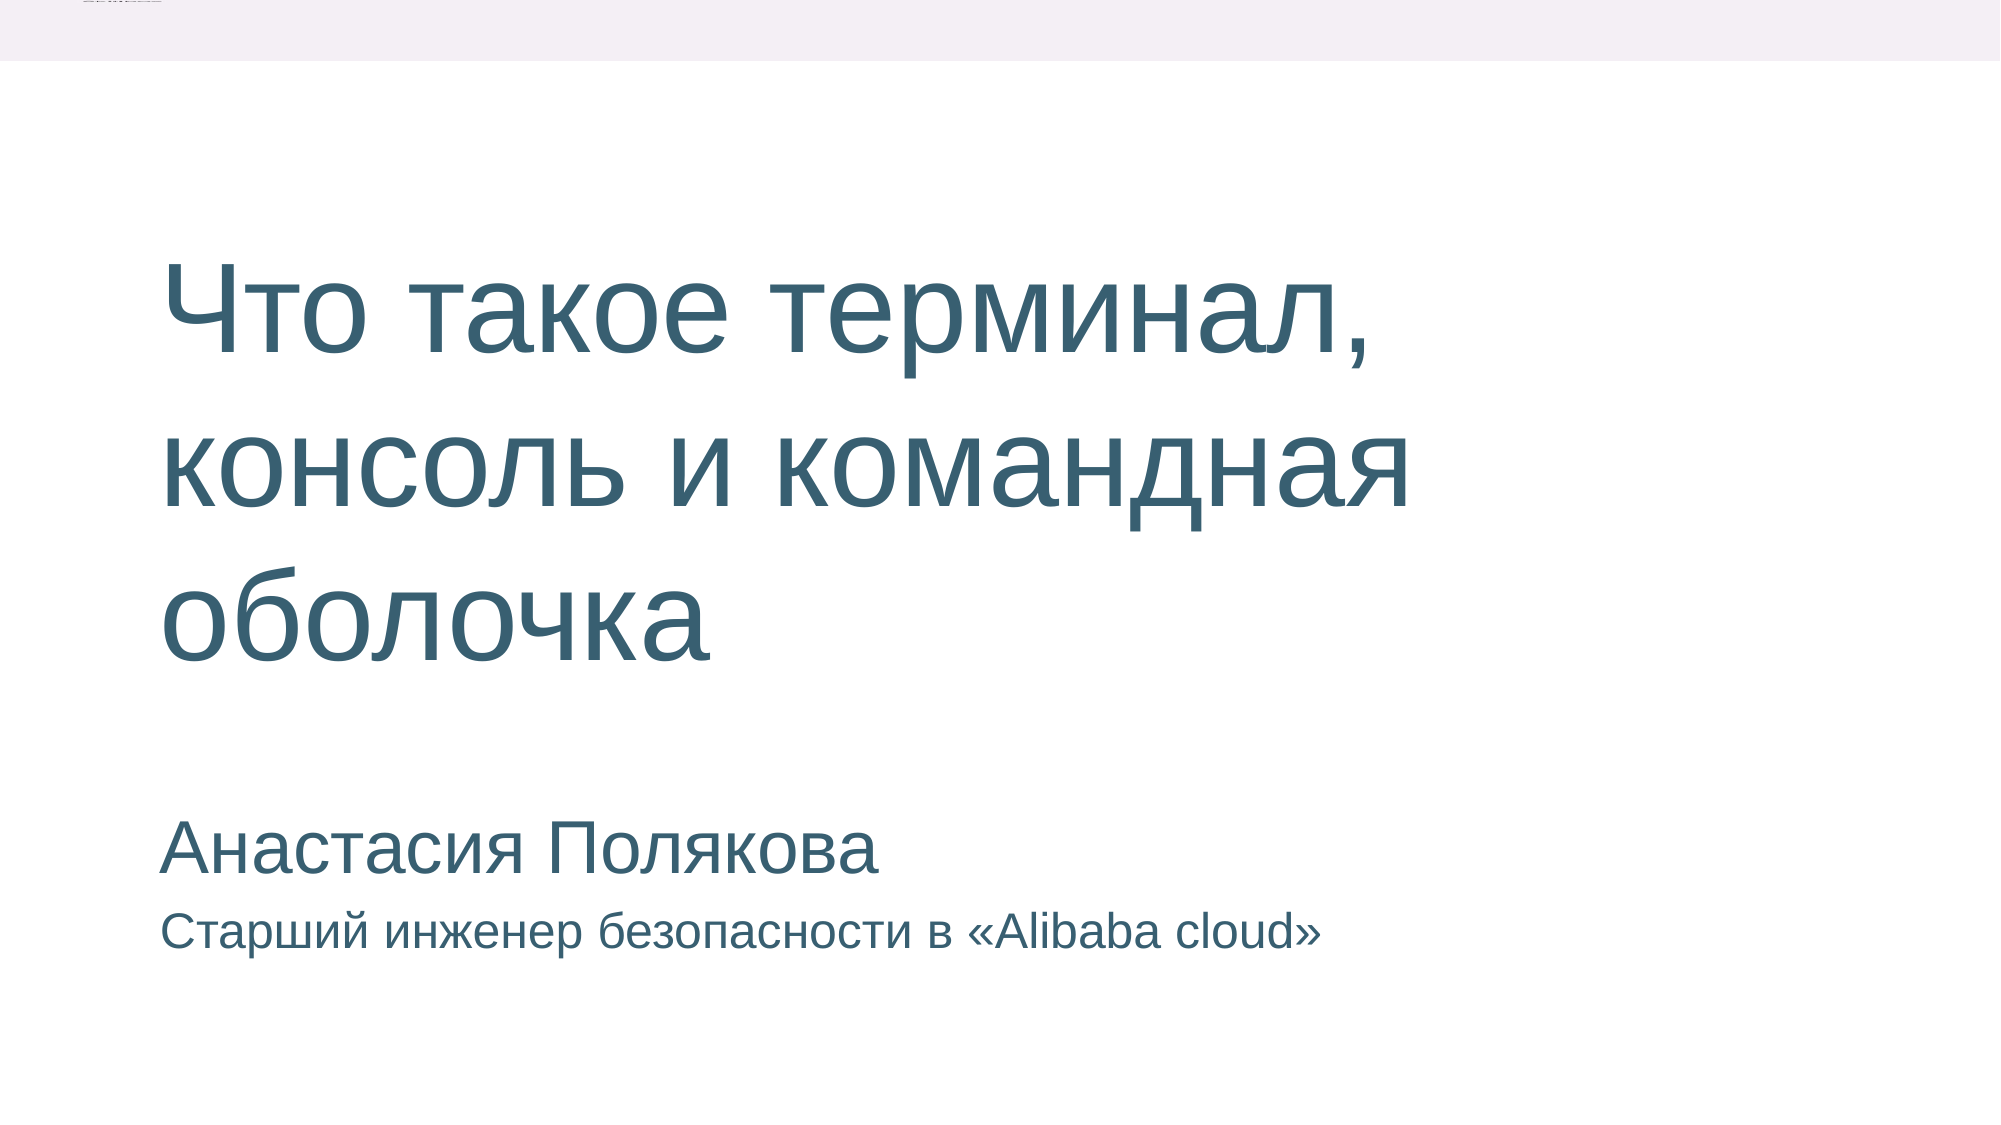

Что такое терминал,
консоль и командная
оболочка
Анастасия Полякова
Старший инженер безопасности в «Alibaba cloud»